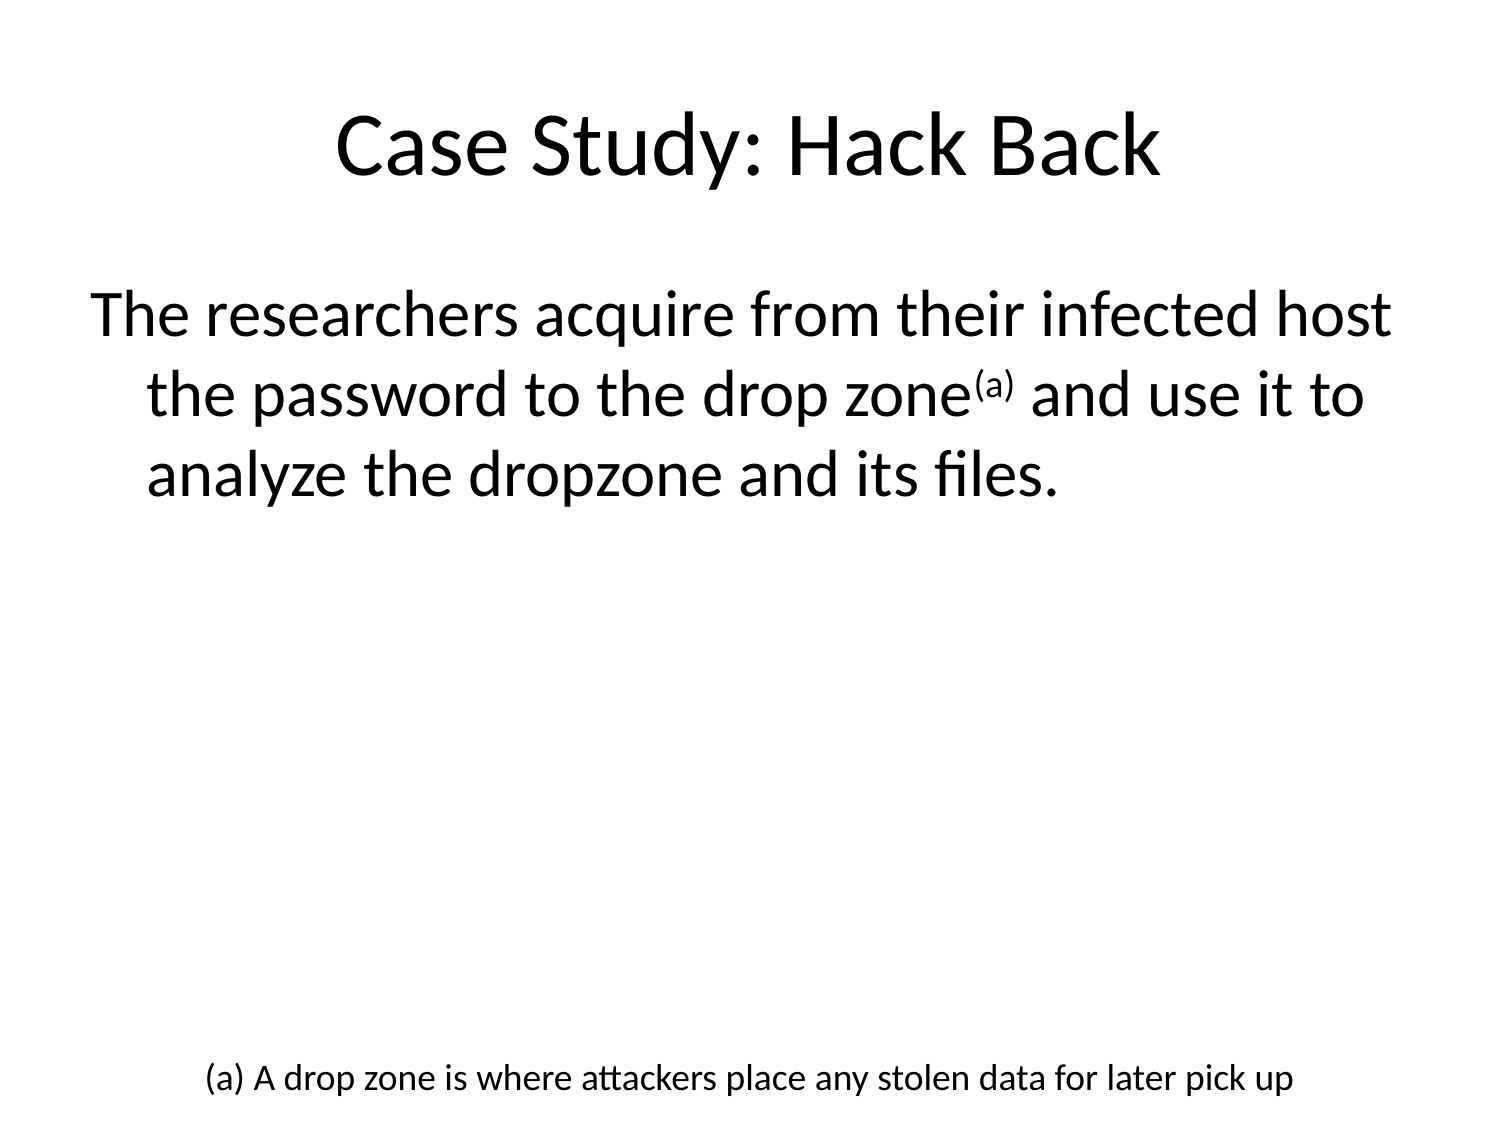

# Case Study: Hack Back
The researchers acquire from their infected host the password to the drop zone(a) and use it to analyze the dropzone and its files.
(a) A drop zone is where attackers place any stolen data for later pick up